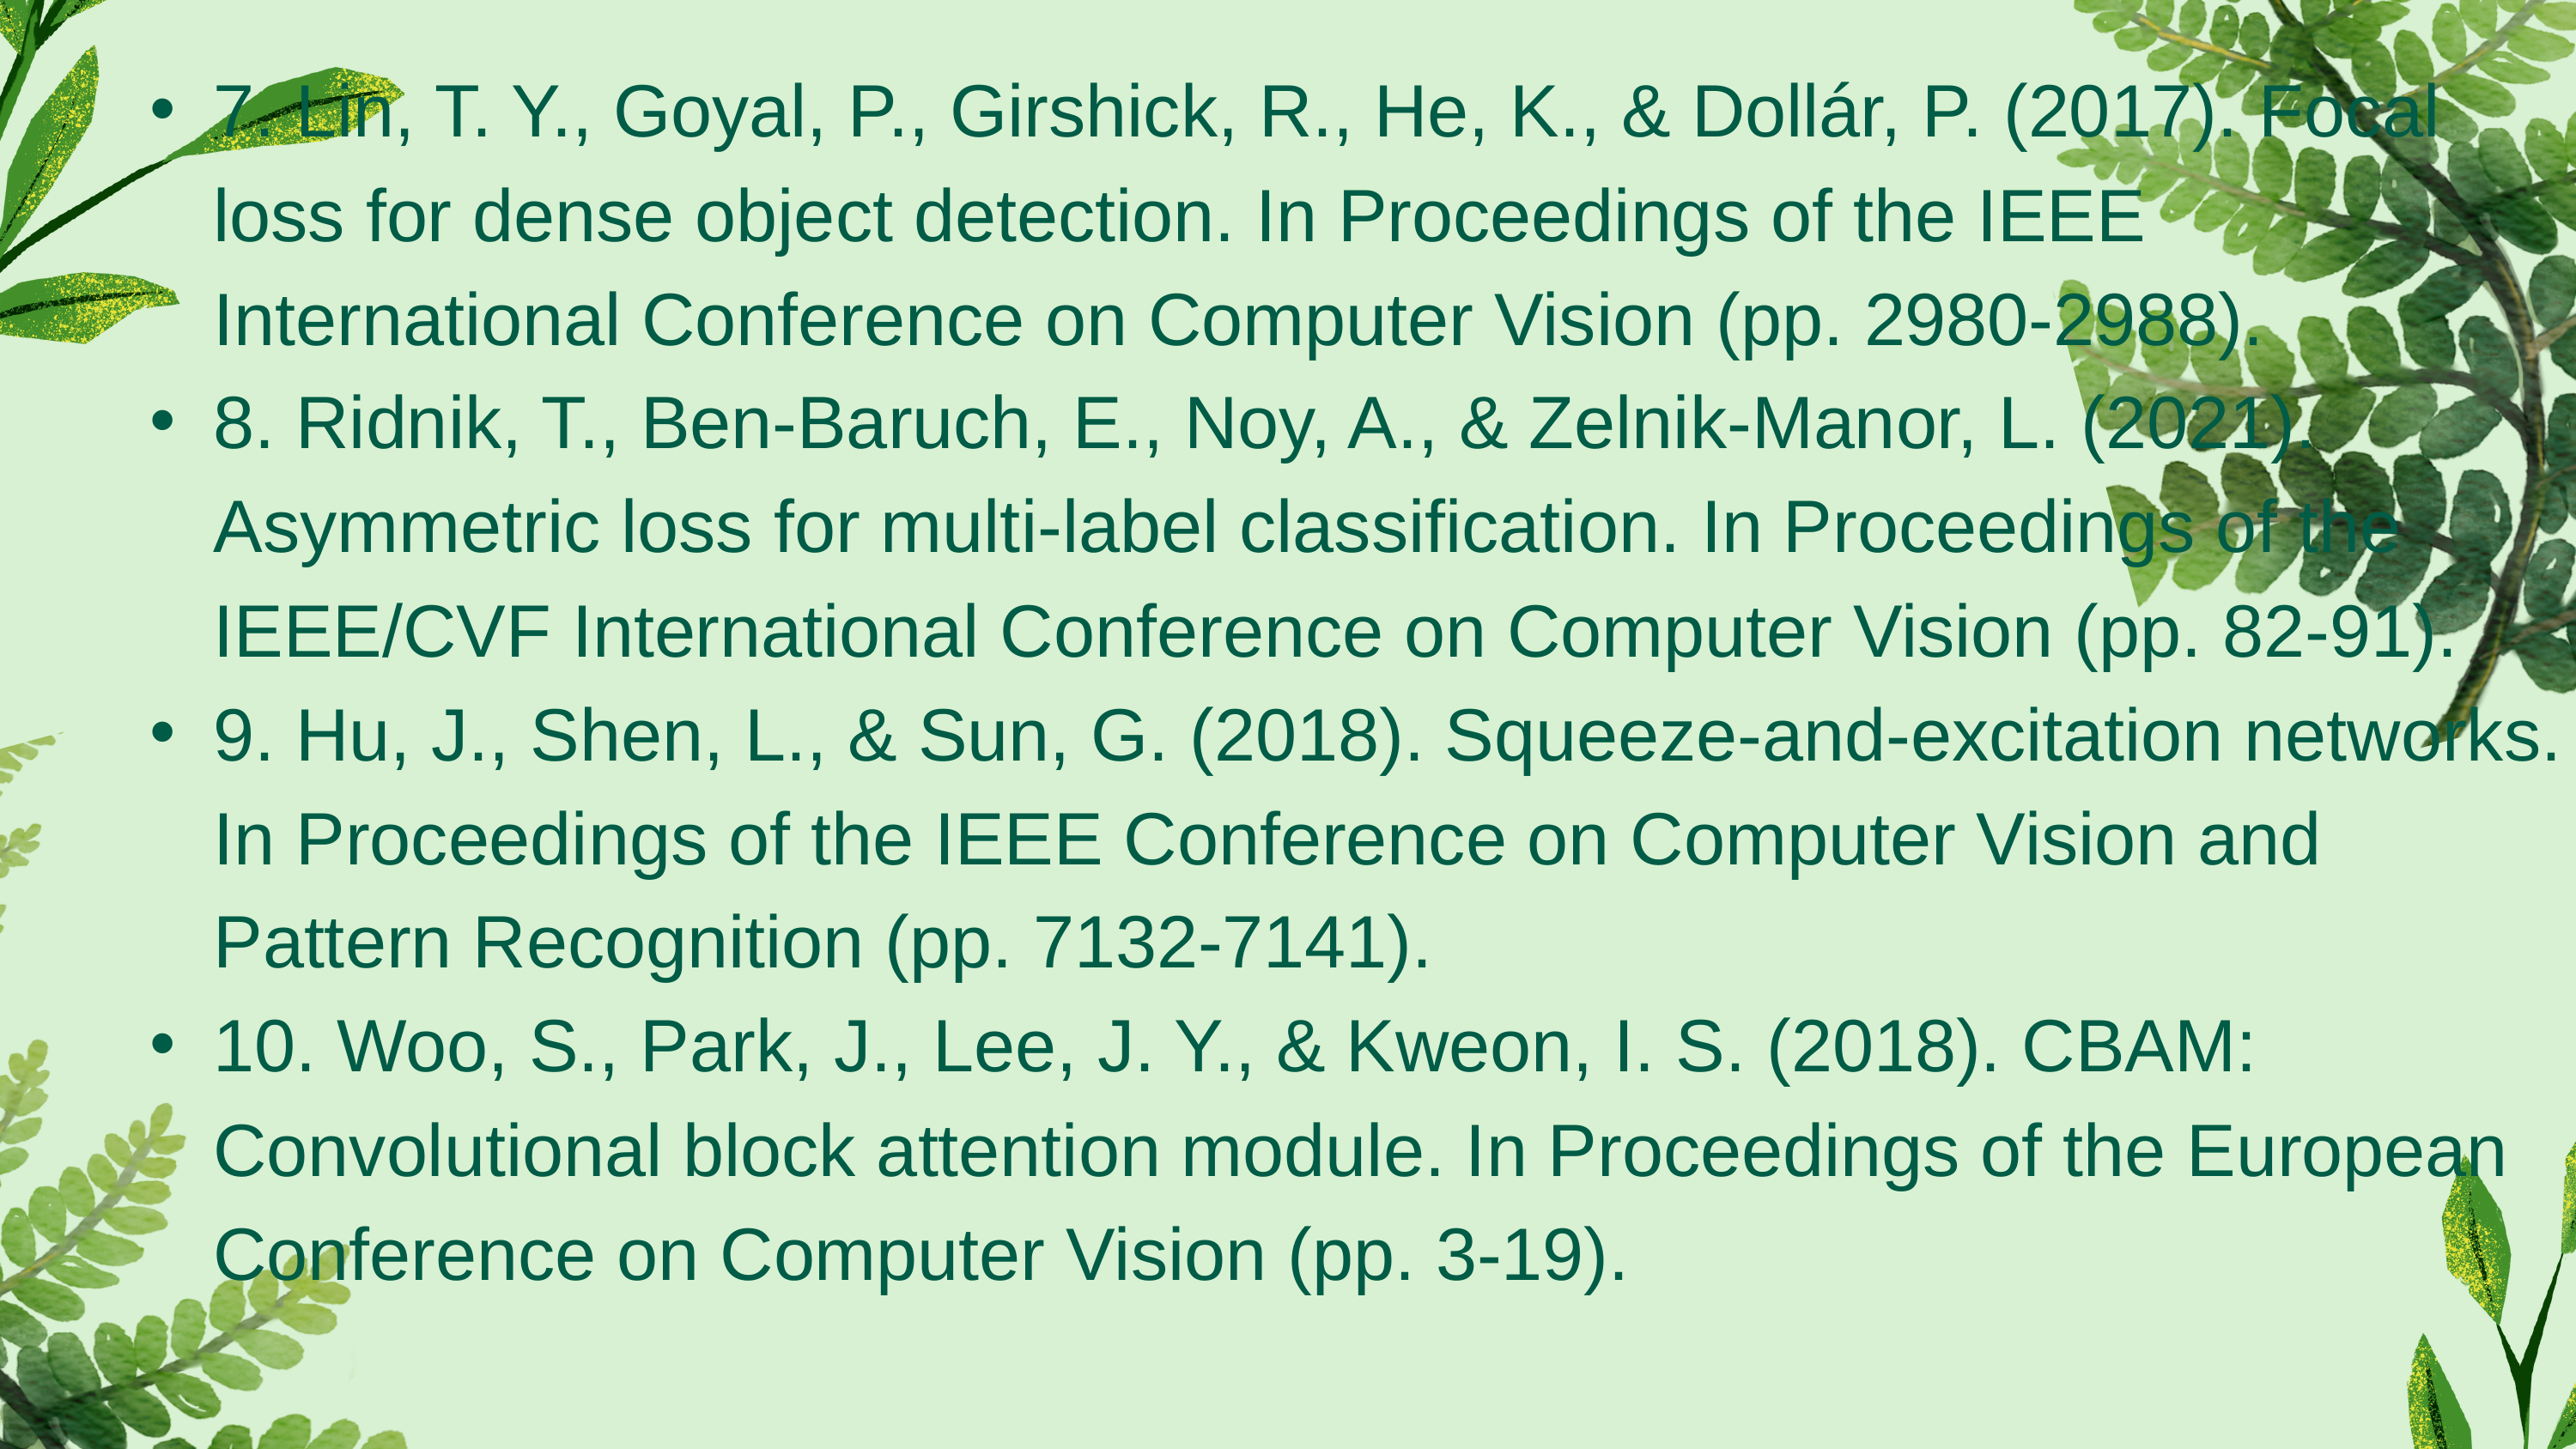

7. Lin, T. Y., Goyal, P., Girshick, R., He, K., & Dollár, P. (2017). Focal loss for dense object detection. In Proceedings of the IEEE International Conference on Computer Vision (pp. 2980-2988).
8. Ridnik, T., Ben-Baruch, E., Noy, A., & Zelnik-Manor, L. (2021). Asymmetric loss for multi-label classification. In Proceedings of the IEEE/CVF International Conference on Computer Vision (pp. 82-91).
9. Hu, J., Shen, L., & Sun, G. (2018). Squeeze-and-excitation networks. In Proceedings of the IEEE Conference on Computer Vision and Pattern Recognition (pp. 7132-7141).
10. Woo, S., Park, J., Lee, J. Y., & Kweon, I. S. (2018). CBAM: Convolutional block attention module. In Proceedings of the European Conference on Computer Vision (pp. 3-19).